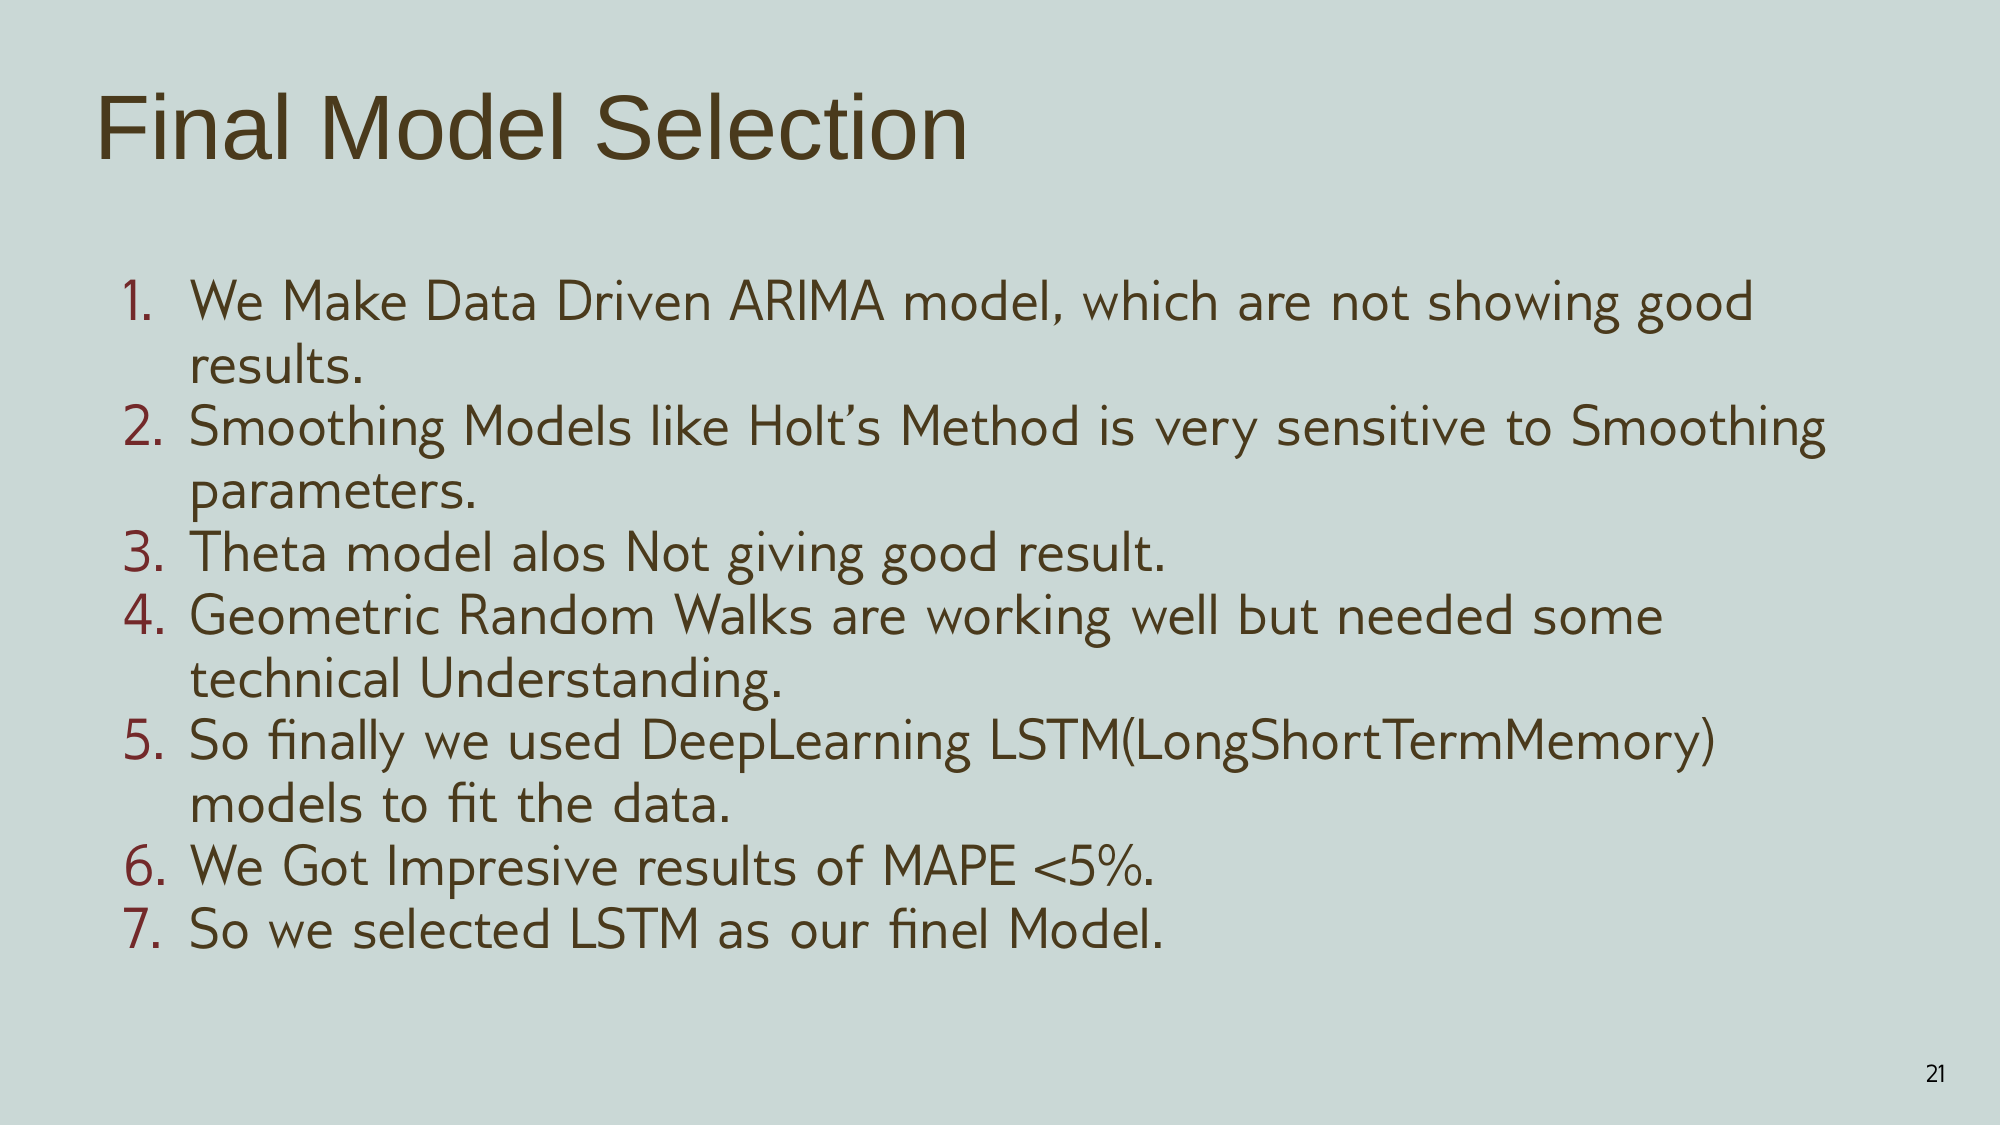

# Final Model Selection
We Make Data Driven ARIMA model, which are not showing good results.
Smoothing Models like Holt’s Method is very sensitive to Smoothing parameters.
Theta model alos Not giving good result.
Geometric Random Walks are working well but needed some technical Understanding.
So finally we used DeepLearning LSTM(LongShortTermMemory) models to fit the data.
We Got Impresive results of MAPE <5%.
So we selected LSTM as our finel Model.
21